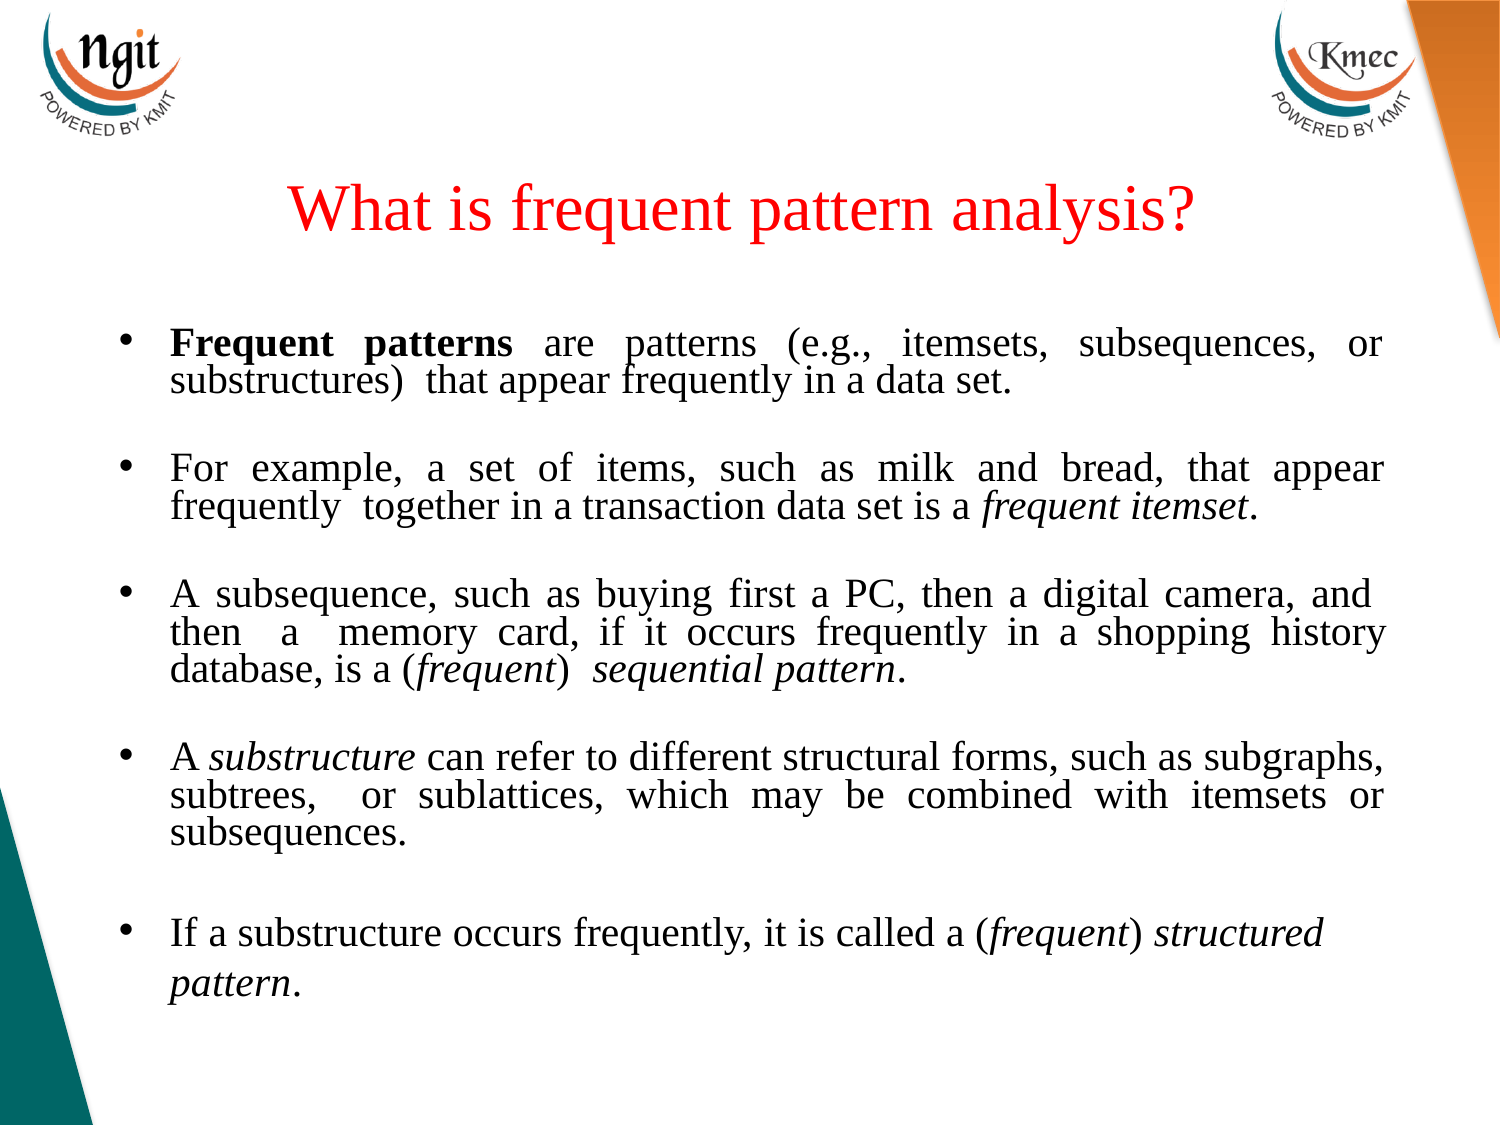

# What is frequent pattern analysis?
Frequent patterns are patterns (e.g., itemsets, subsequences, or substructures)  that appear frequently in a data set.

For example, a set of items, such as milk and bread, that appear frequently  together in a transaction data set is a frequent itemset.

A subsequence, such as buying first a PC, then a digital camera, and  then  a  memory card, if it occurs frequently in a shopping history database, is a (frequent)  sequential pattern.

A substructure can refer to different structural forms, such as subgraphs, subtrees,  or sublattices, which may be combined with itemsets or subsequences.

If a substructure occurs frequently, it is called a (frequent) structured pattern.